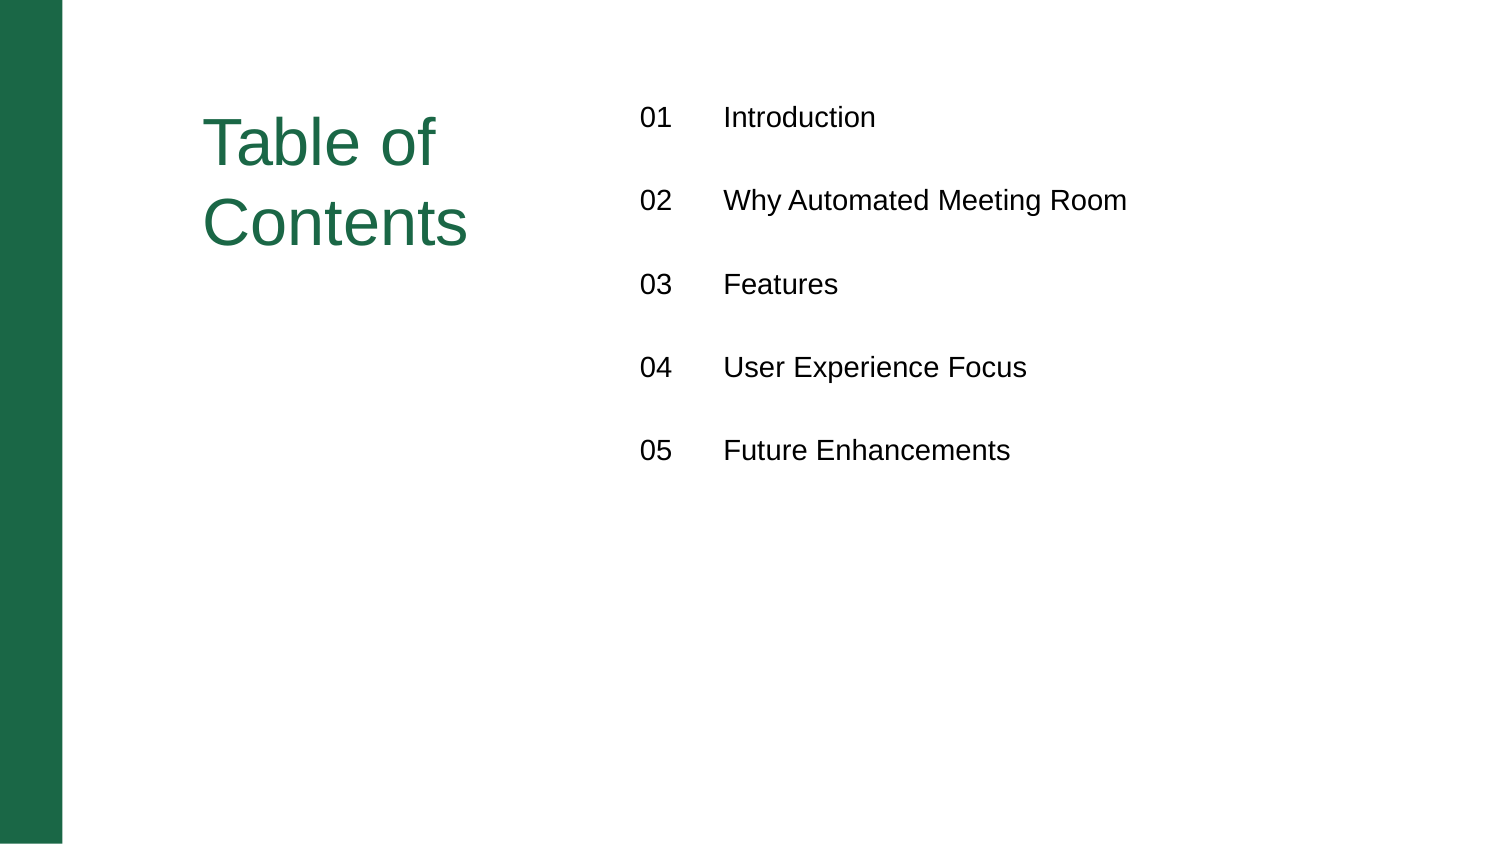

Table of Contents
01
Introduction
02
Why Automated Meeting Room
03
Features
04
User Experience Focus
05
Future Enhancements